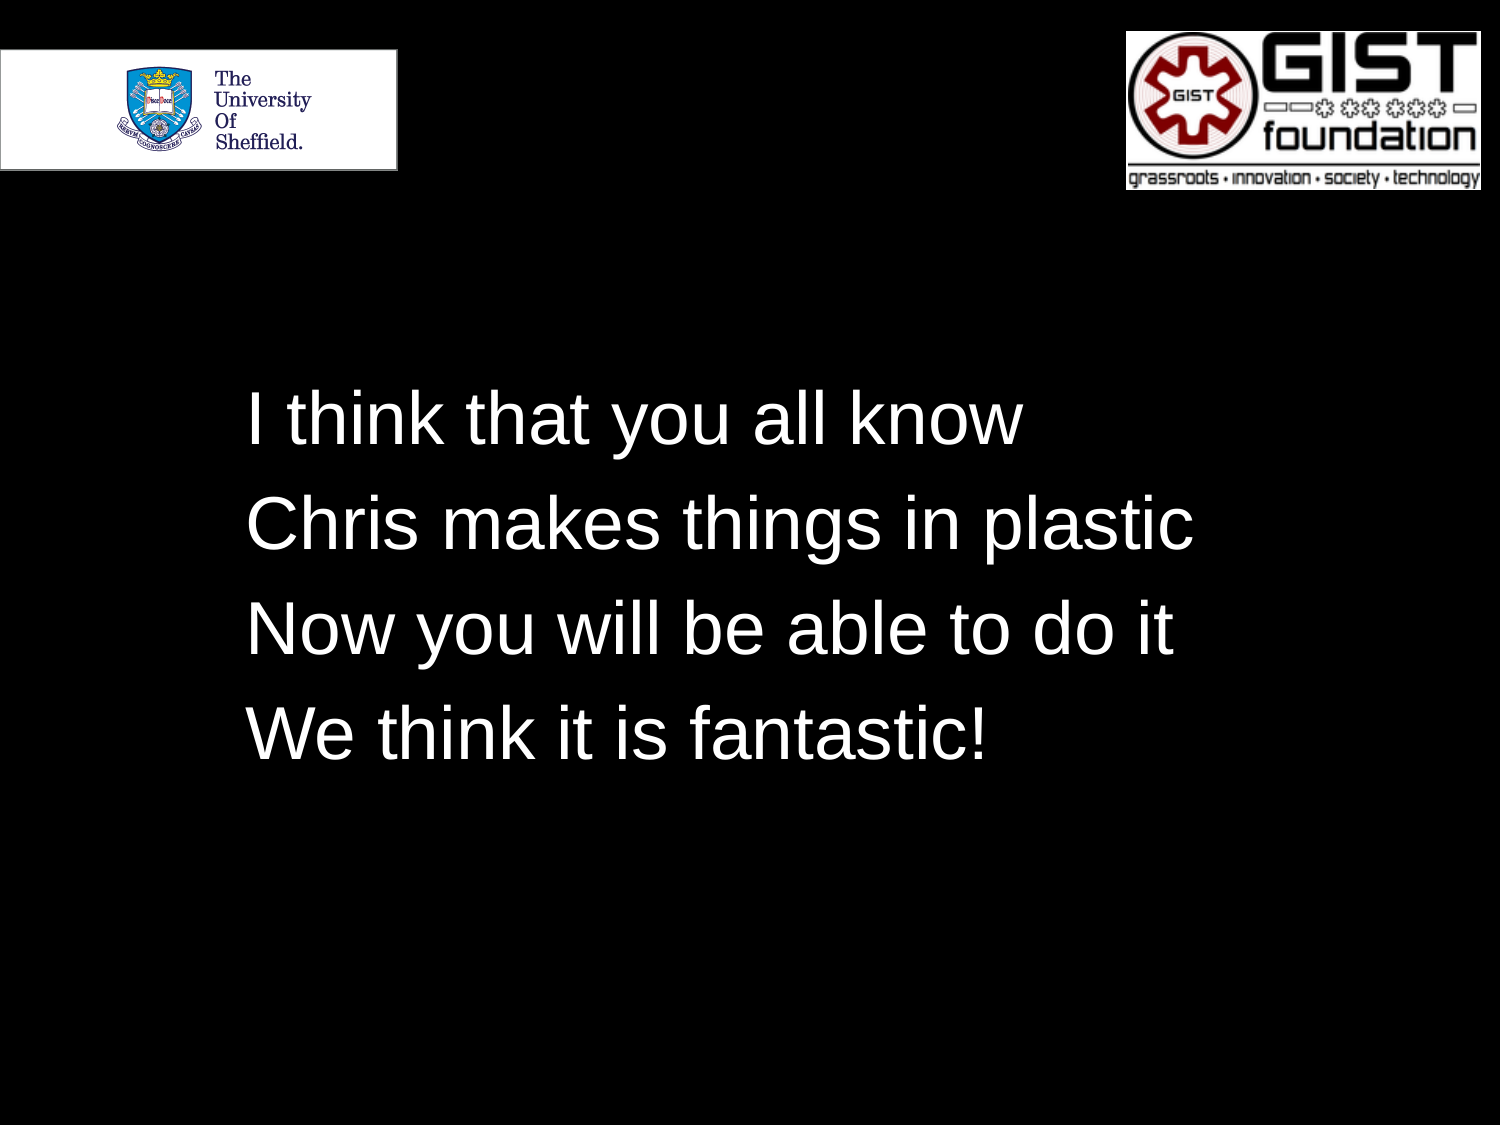

I think that you all know
Chris makes things in plastic
Now you will be able to do it
We think it is fantastic!